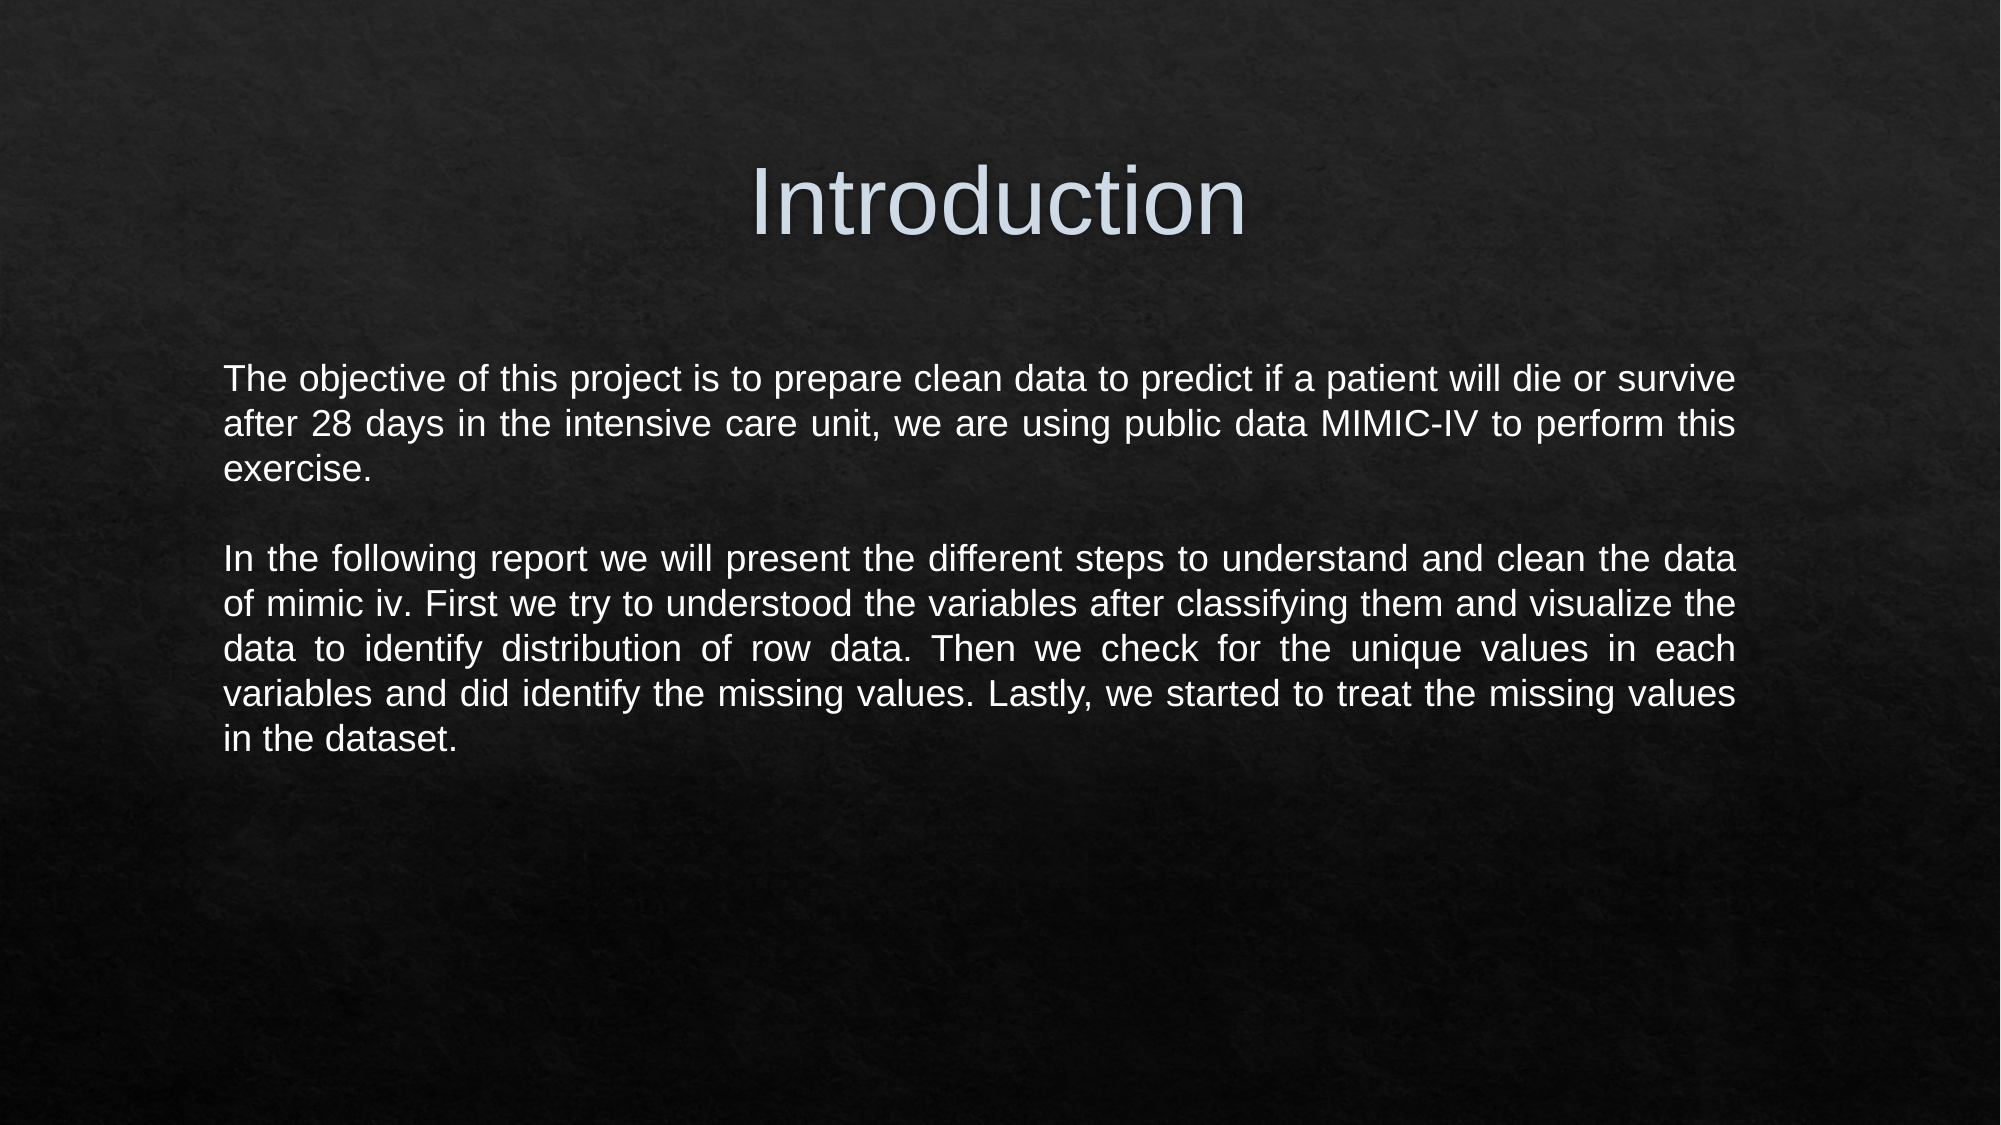

# Introduction
The objective of this project is to prepare clean data to predict if a patient will die or survive after 28 days in the intensive care unit, we are using public data MIMIC-IV to perform this exercise.

In the following report we will present the different steps to understand and clean the data of mimic iv. First we try to understood the variables after classifying them and visualize the data to identify distribution of row data. Then we check for the unique values in each variables and did identify the missing values. Lastly, we started to treat the missing values in the dataset.